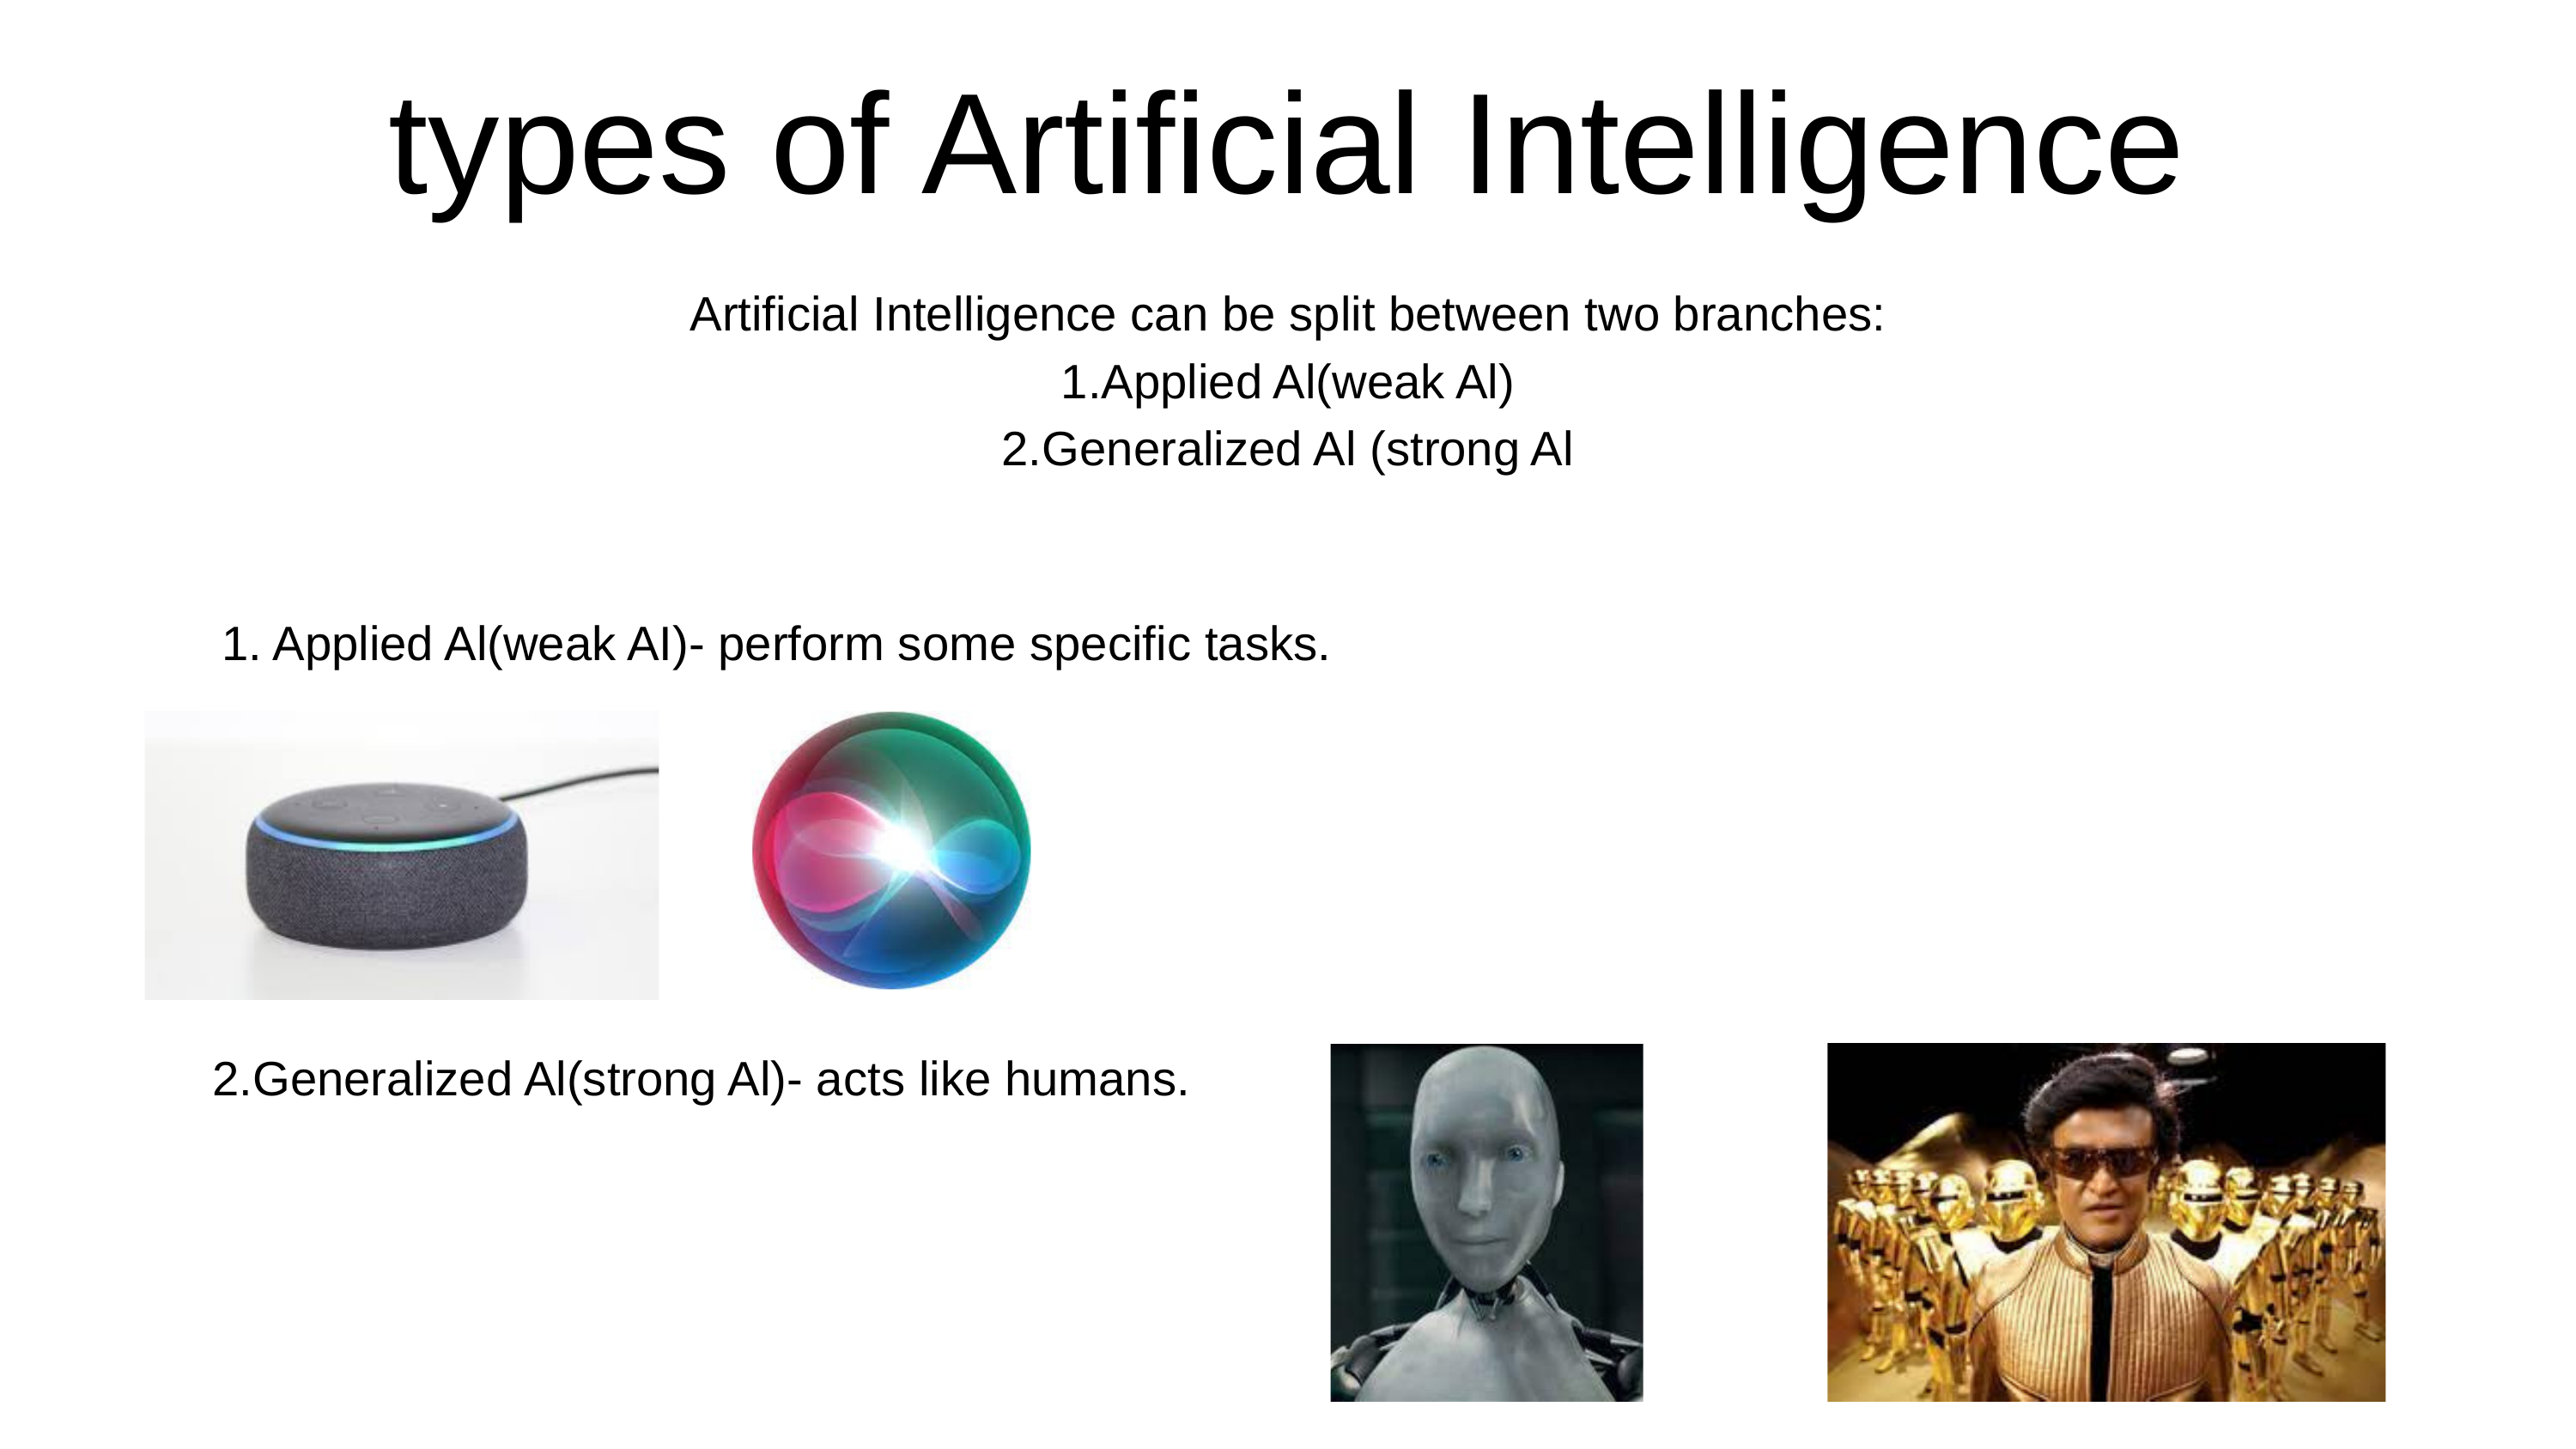

types of Artificial Intelligence
Artificial Intelligence can be split between two branches:
1.Applied Al(weak Al)
2.Generalized Al (strong Al
1. Applied Al(weak AI)- perform some specific tasks.

2.Generalized Al(strong Al)- acts like humans.